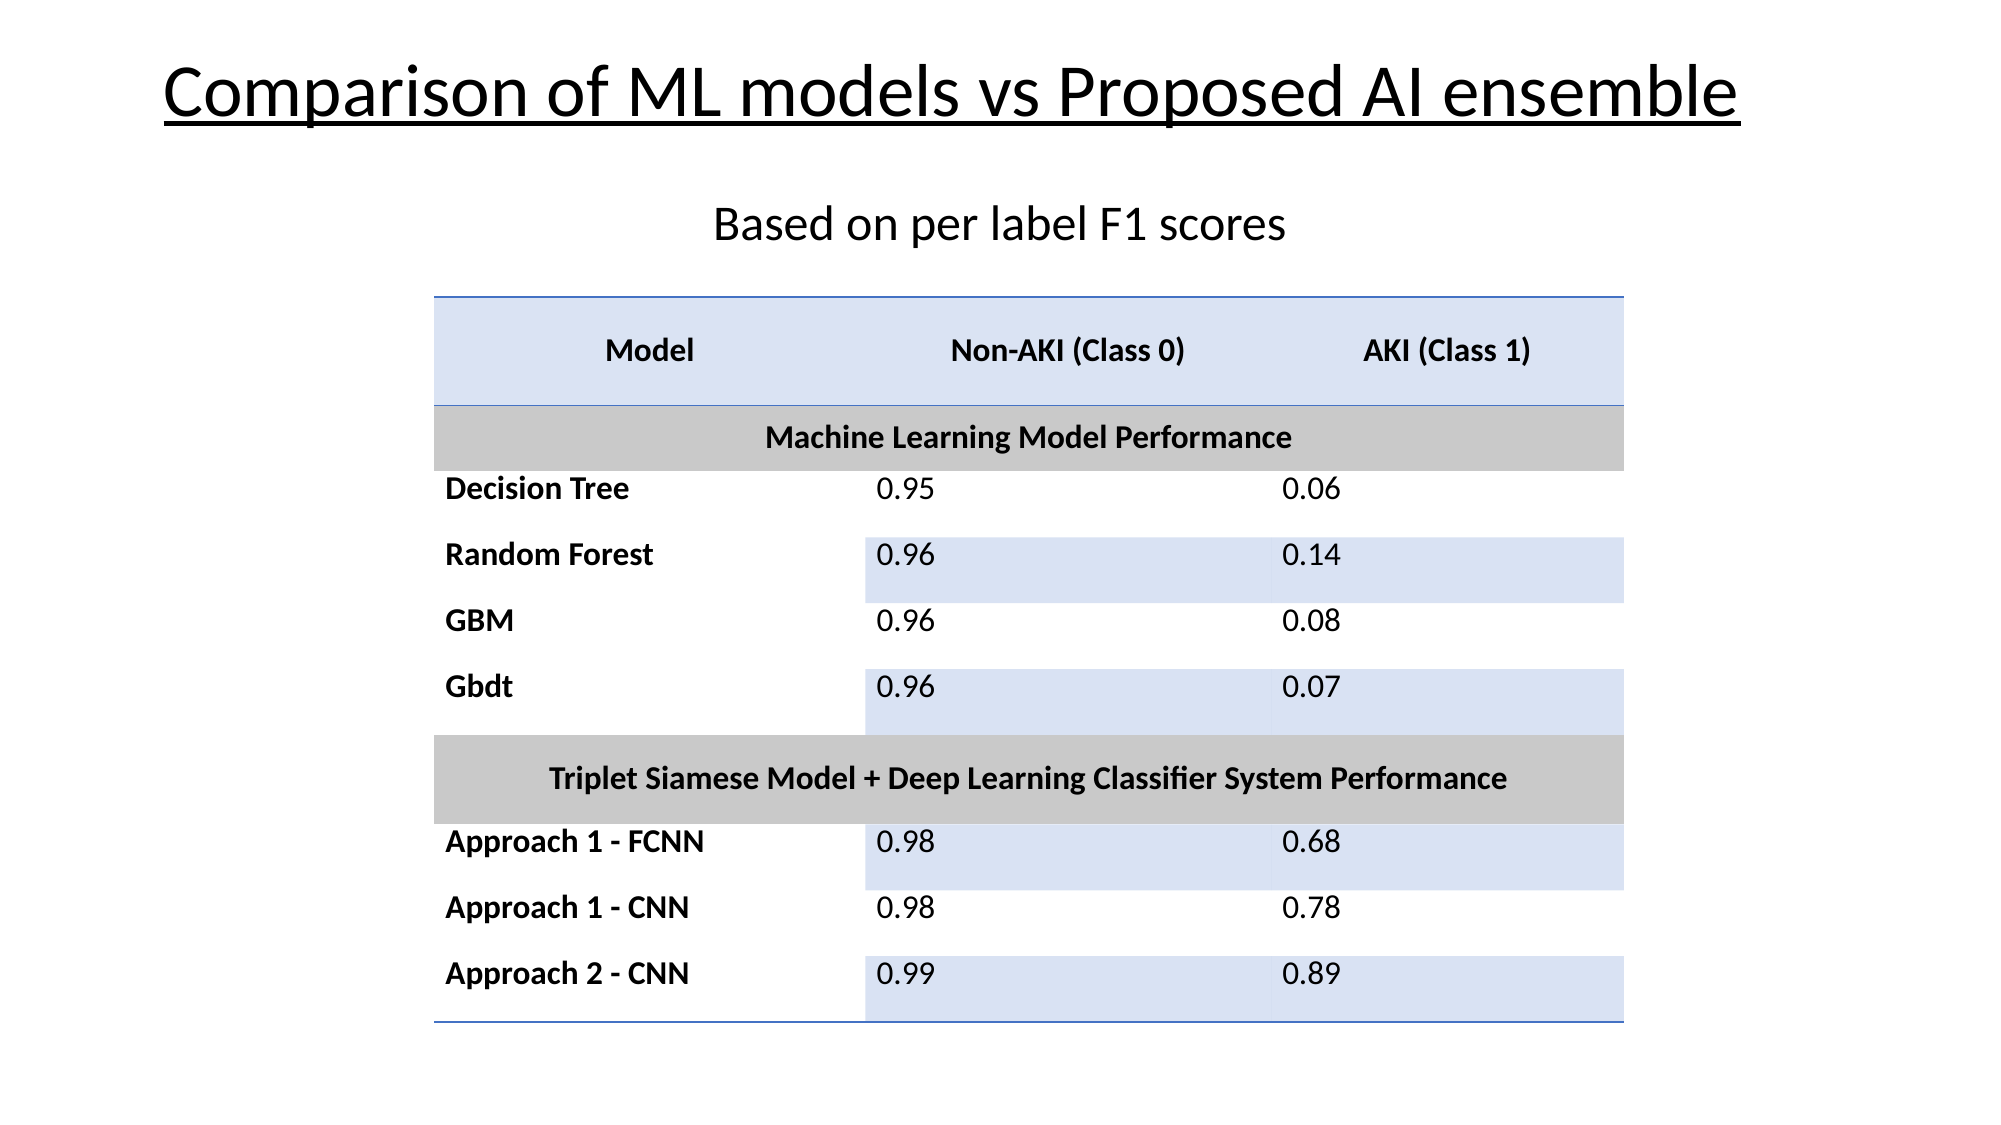

# Comparison of ML models vs Proposed AI ensemble
Based on per label F1 scores
| Model | Non-AKI (Class 0) | AKI (Class 1) |
| --- | --- | --- |
| Machine Learning Model Performance |  |  |
| Decision Tree | 0.95 | 0.06 |
| Random Forest | 0.96 | 0.14 |
| GBM | 0.96 | 0.08 |
| Gbdt | 0.96 | 0.07 |
| Triplet Siamese Model + Deep Learning Classifier System Performance |  |  |
| Approach 1 - FCNN | 0.98 | 0.68 |
| Approach 1 - CNN | 0.98 | 0.78 |
| Approach 2 - CNN | 0.99 | 0.89 |